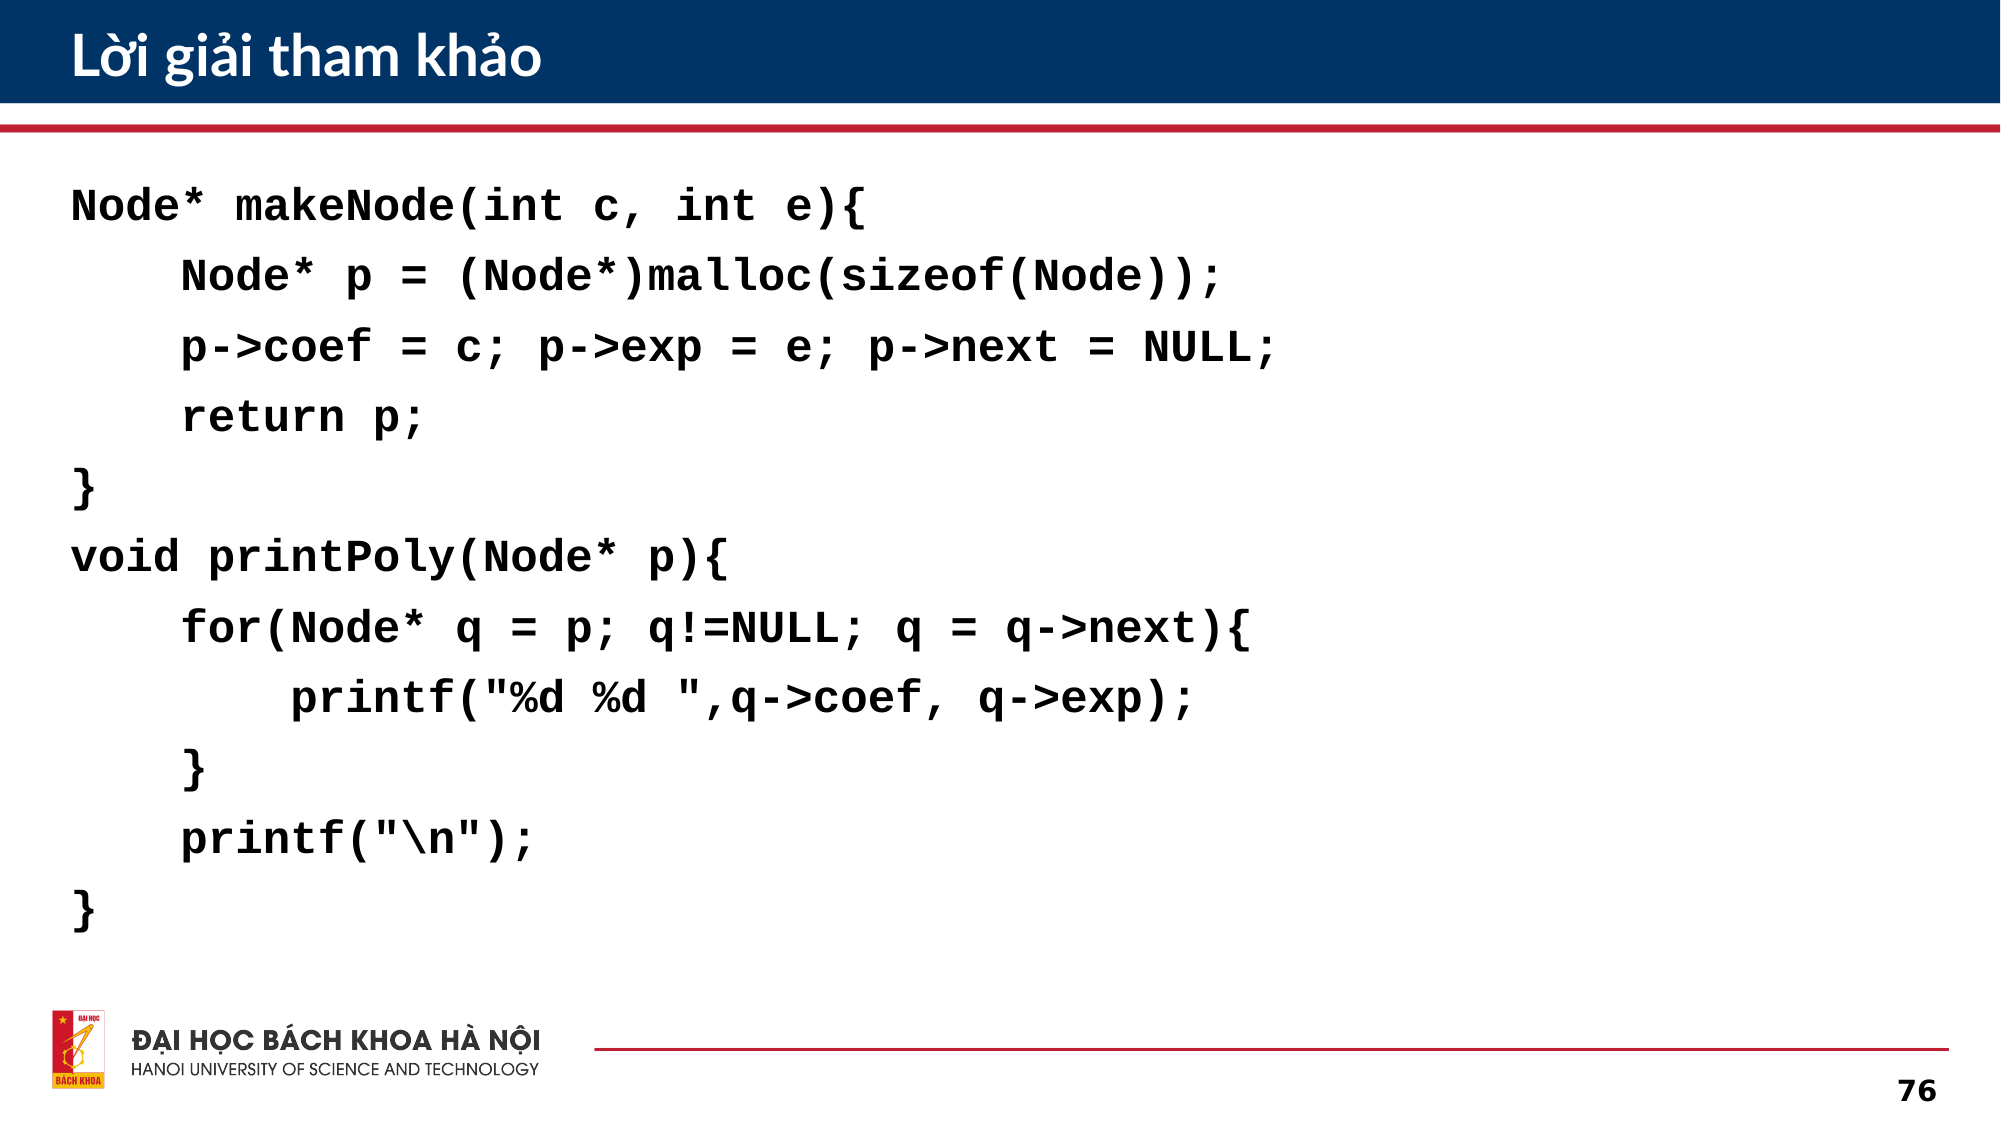

# Lời giải tham khảo
Node* makeNode(int c, int e){
    Node* p = (Node*)malloc(sizeof(Node));
    p->coef = c; p->exp = e; p->next = NULL;
    return p;
}
void printPoly(Node* p){
    for(Node* q = p; q!=NULL; q = q->next){
        printf("%d %d ",q->coef, q->exp);
    }
    printf("\n");
}
76